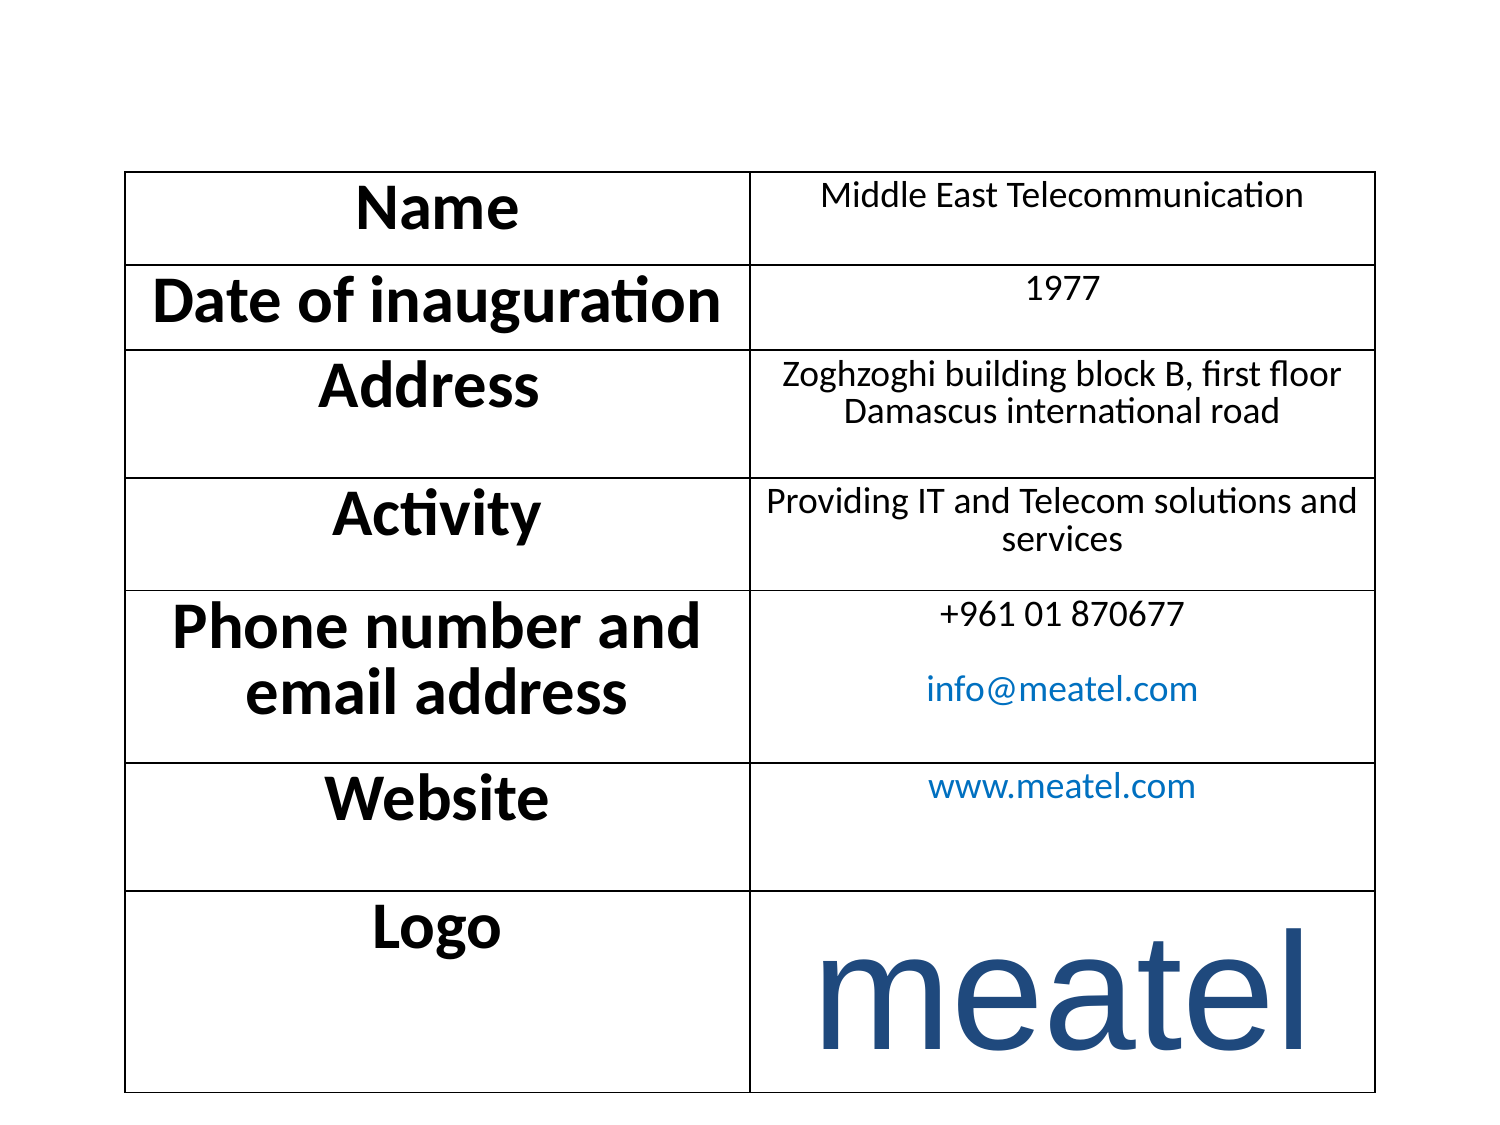

| Name | Middle East Telecommunication |
| --- | --- |
| Date of inauguration | 1977 |
| Address | Zoghzoghi building block B, first floor Damascus international road |
| Activity | Providing IT and Telecom solutions and services |
| Phone number and email address | +961 01 870677 info@meatel.com |
| Website | www.meatel.com |
| Logo | meatel |